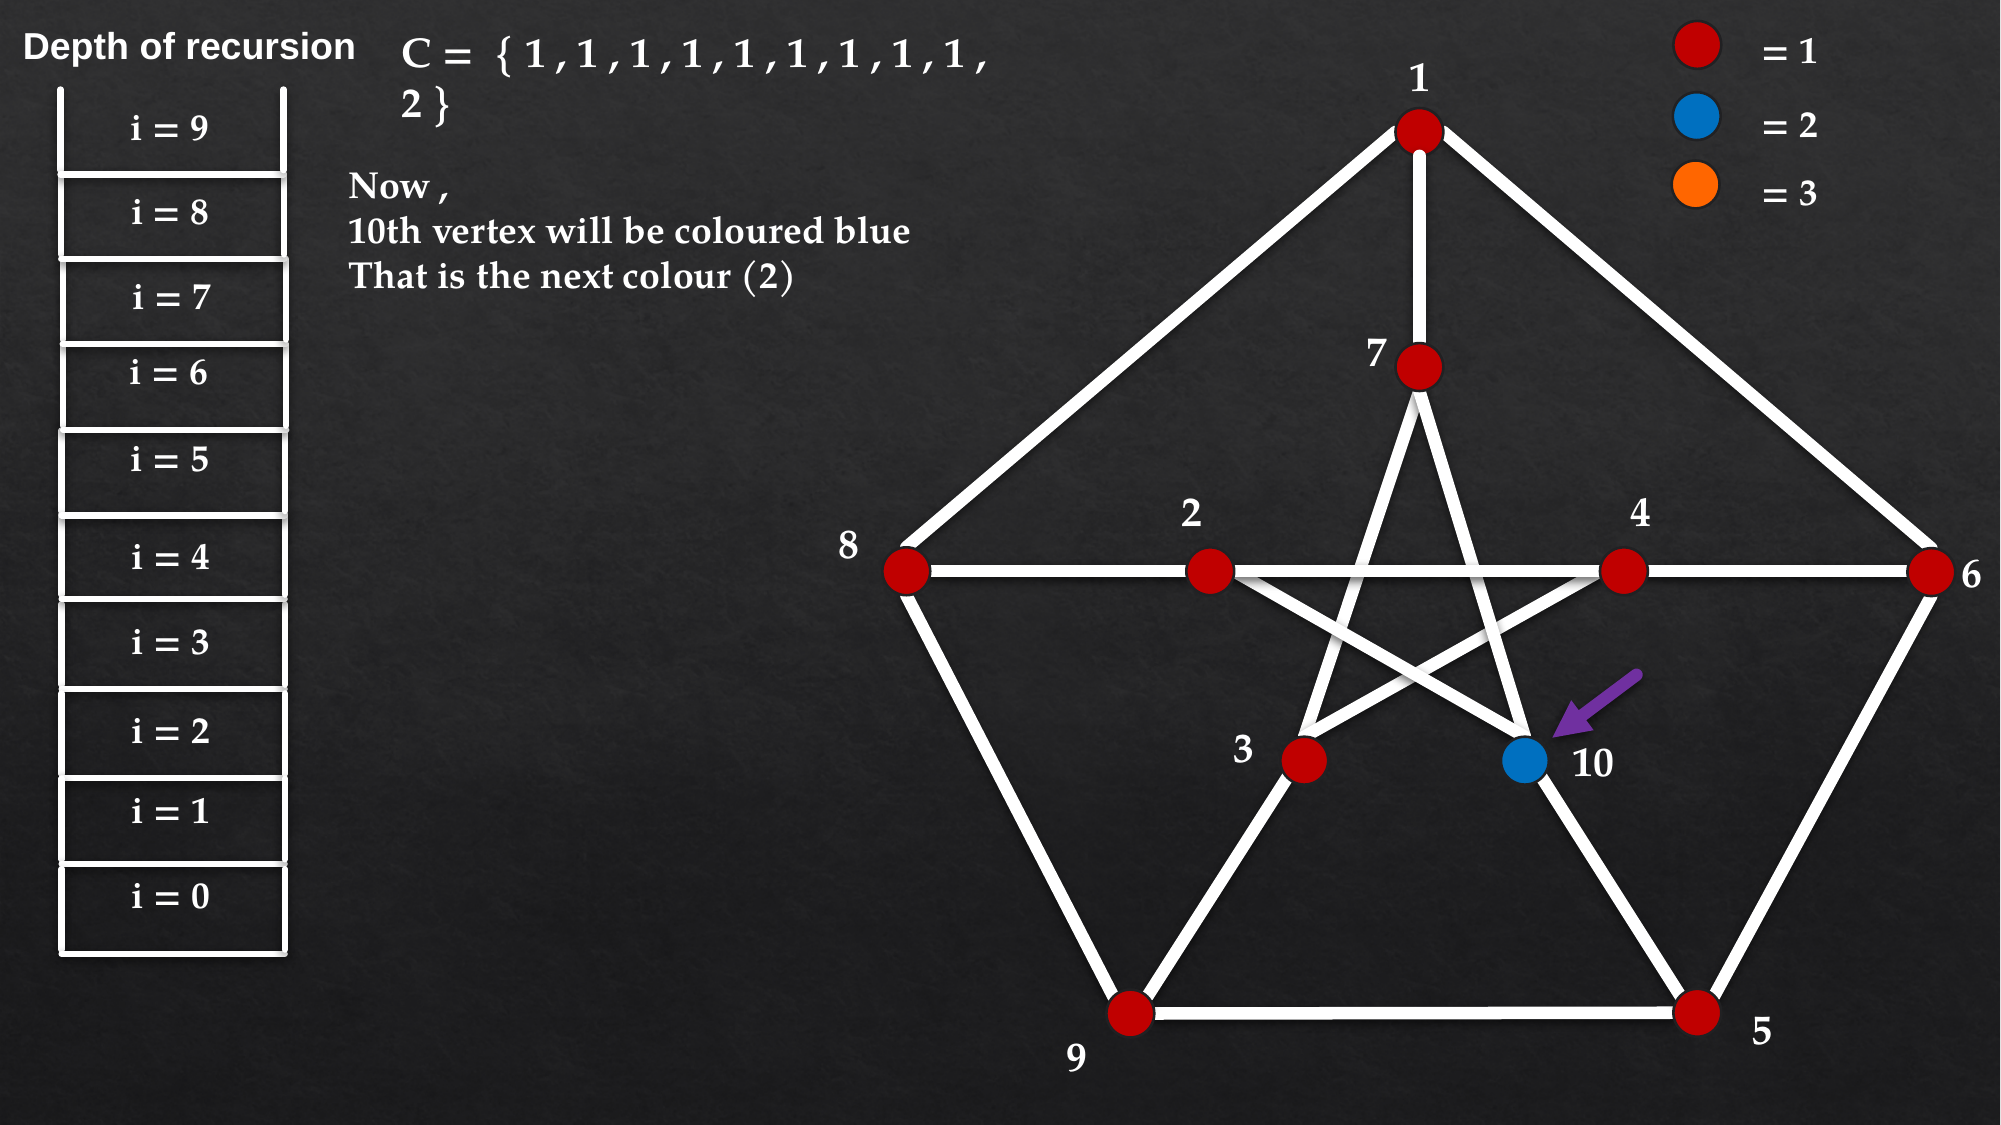

Depth of recursion
= 1
C =  { 1 , 1 , 1 , 1 , 1 , 1 , 1 , 1 , 1 , 2 }

1

= 2
i = 9

Now ,
10th vertex will be coloured blue
That is the next colour (2)

= 3
i = 8
i = 7
7
i = 6

i = 5
2
4
8
i = 4
6

i = 3
i = 2
3
10

i = 1
i = 0

5
9